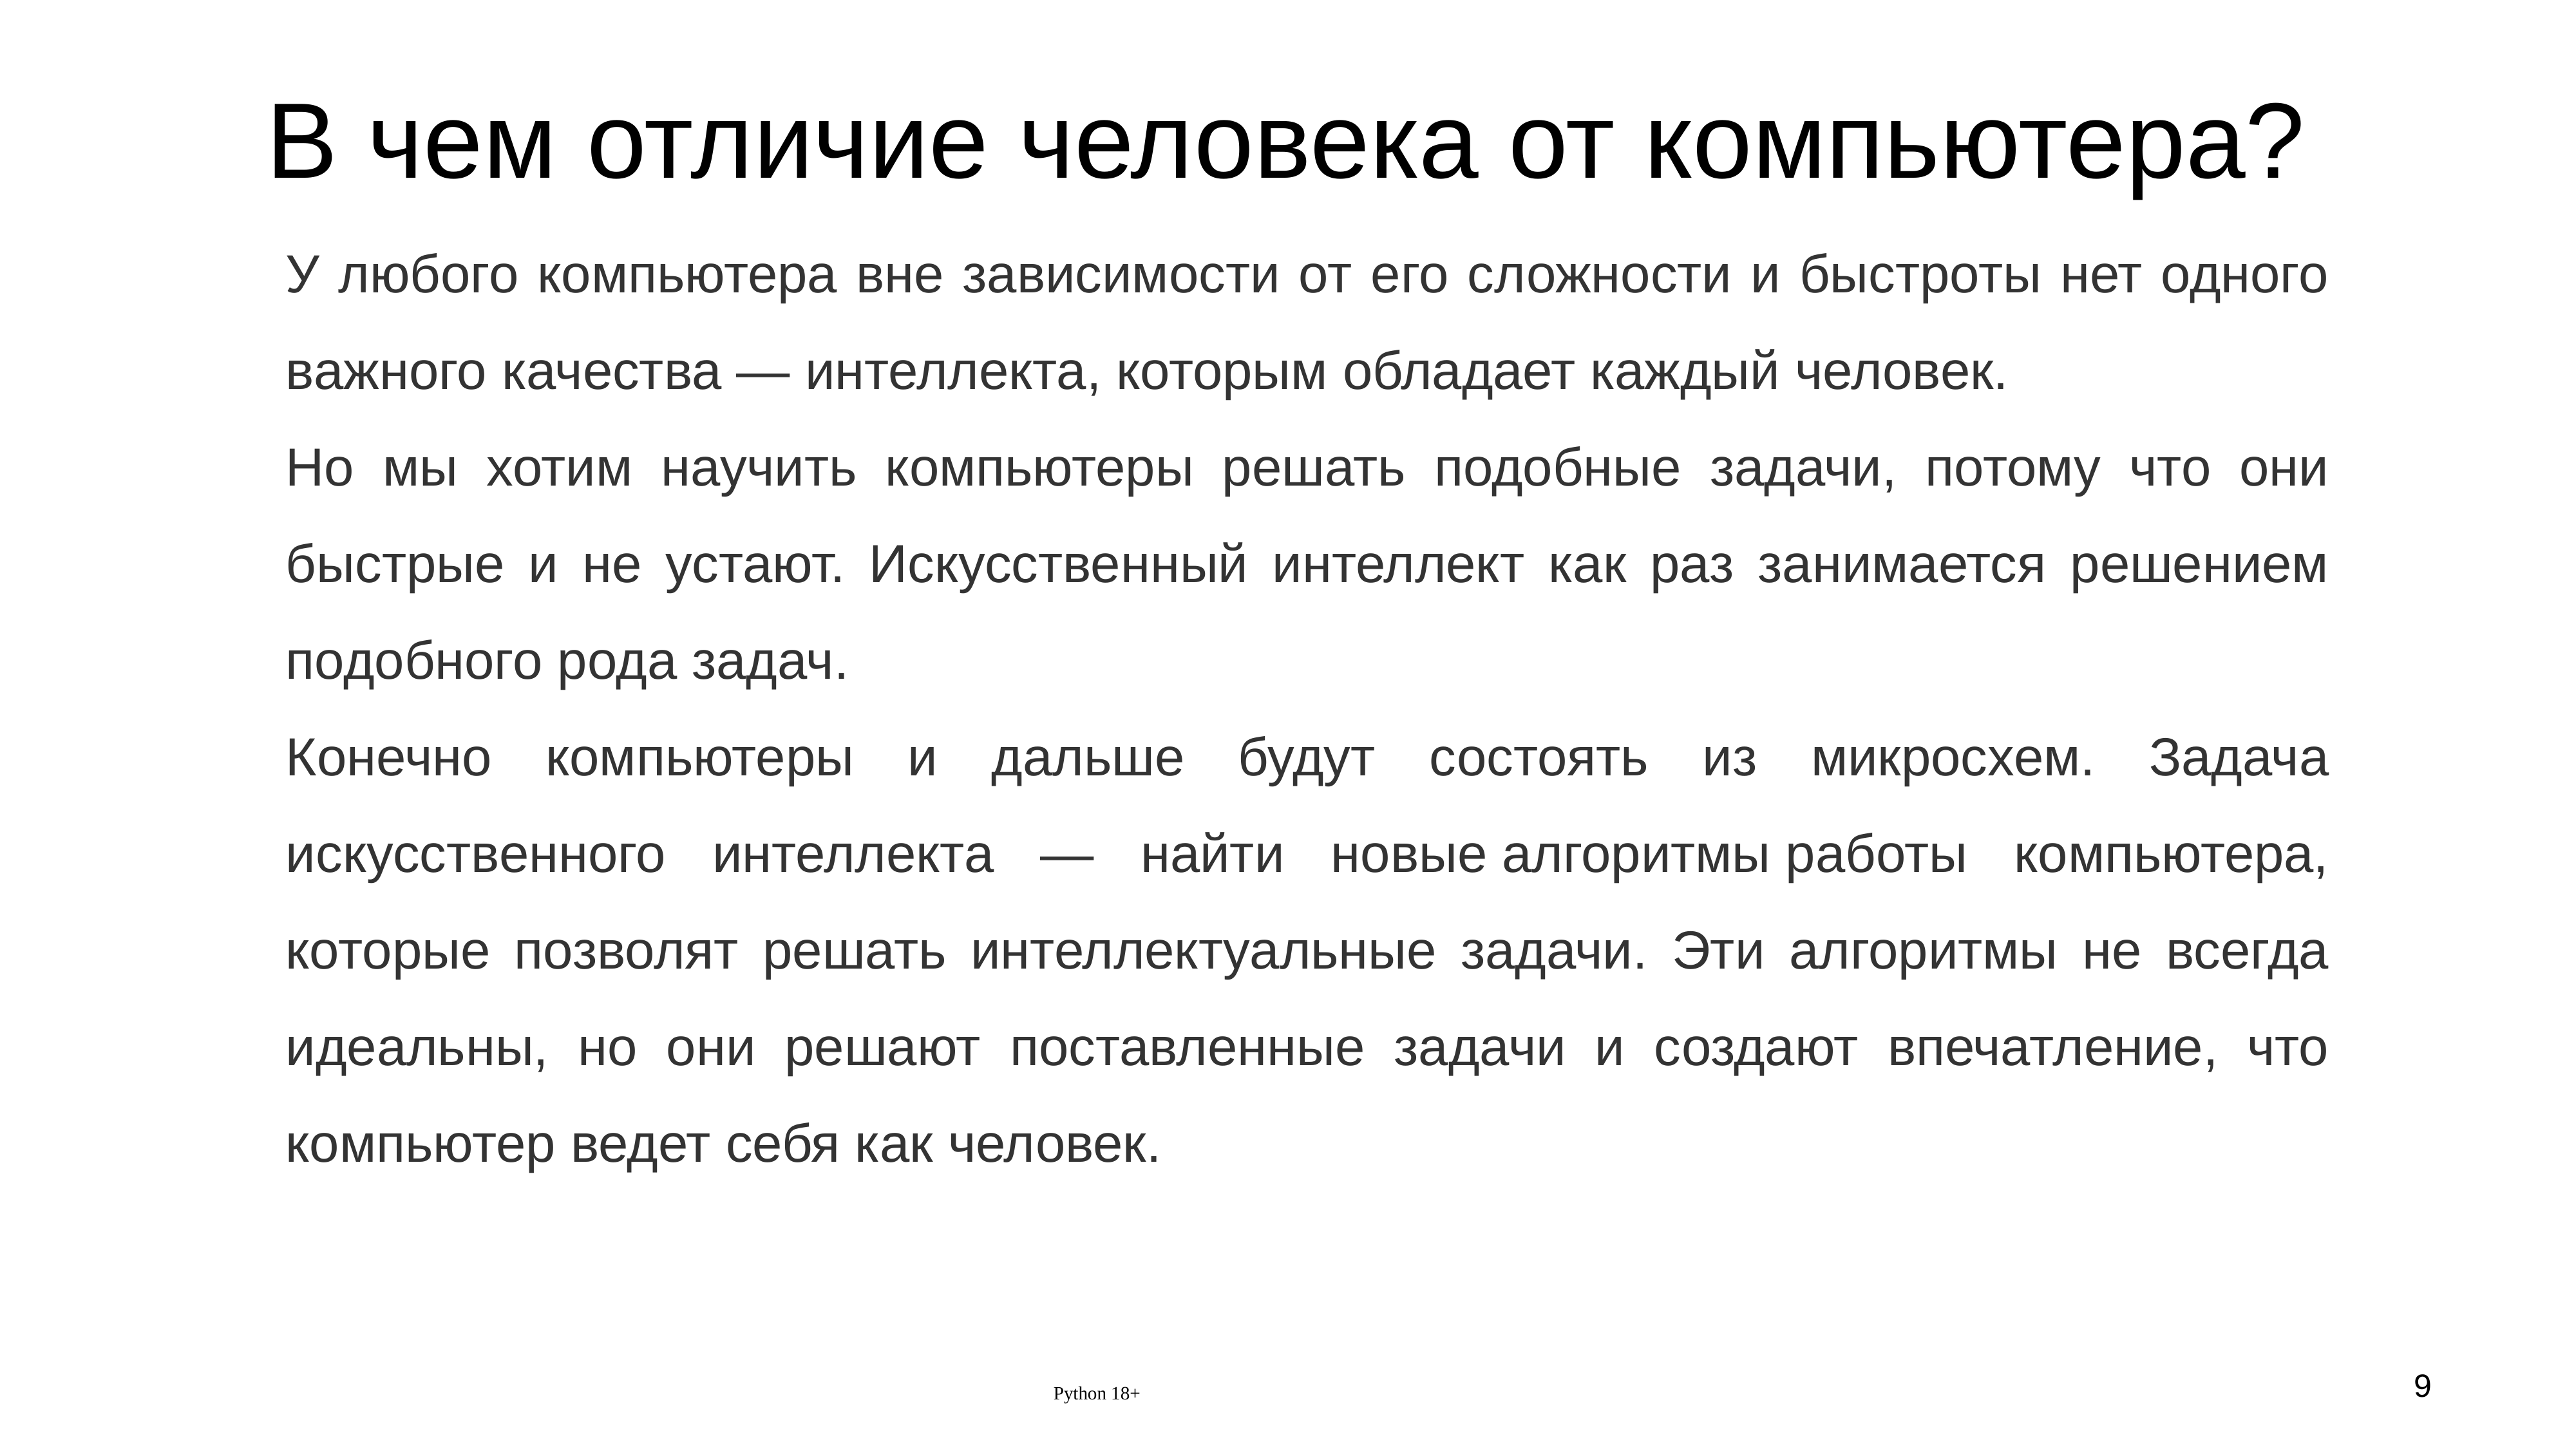

# В чем отличие человека от компьютера?
У любого компьютера вне зависимости от его сложности и быстроты нет одного важного качества — интеллекта, которым обладает каждый человек.
Но мы хотим научить компьютеры решать подобные задачи, потому что они быстрые и не устают. Искусственный интеллект как раз занимается решением подобного рода задач.
Конечно компьютеры и дальше будут состоять из микросхем. Задача искусственного интеллекта — найти новые алгоритмы работы компьютера, которые позволят решать интеллектуальные задачи. Эти алгоритмы не всегда идеальны, но они решают поставленные задачи и создают впечатление, что компьютер ведет себя как человек.
Python 18+
9